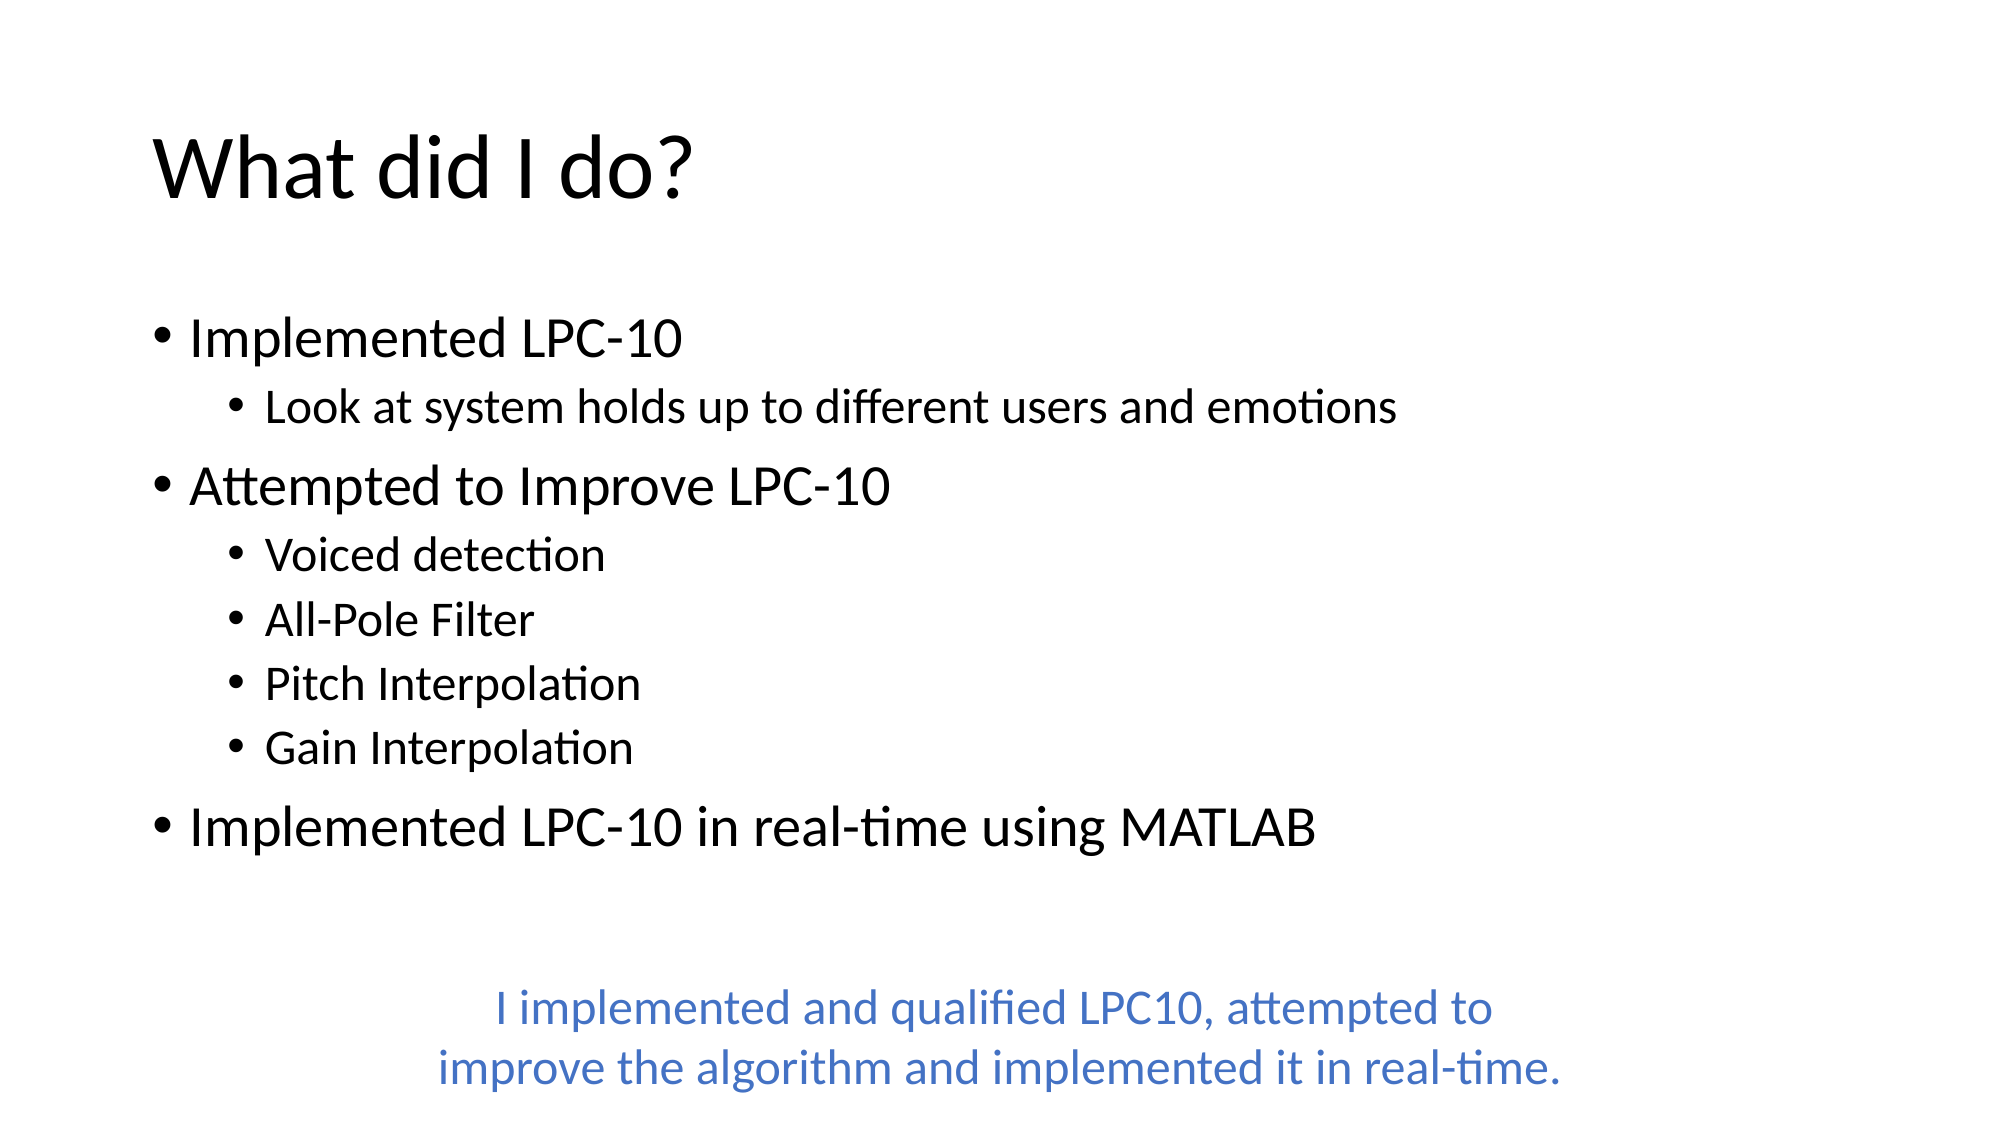

# What did I do?
Implemented LPC-10
Look at system holds up to different users and emotions
Attempted to Improve LPC-10
Voiced detection
All-Pole Filter
Pitch Interpolation
Gain Interpolation
Implemented LPC-10 in real-time using MATLAB
I implemented and qualified LPC10, attempted to
improve the algorithm and implemented it in real-time.